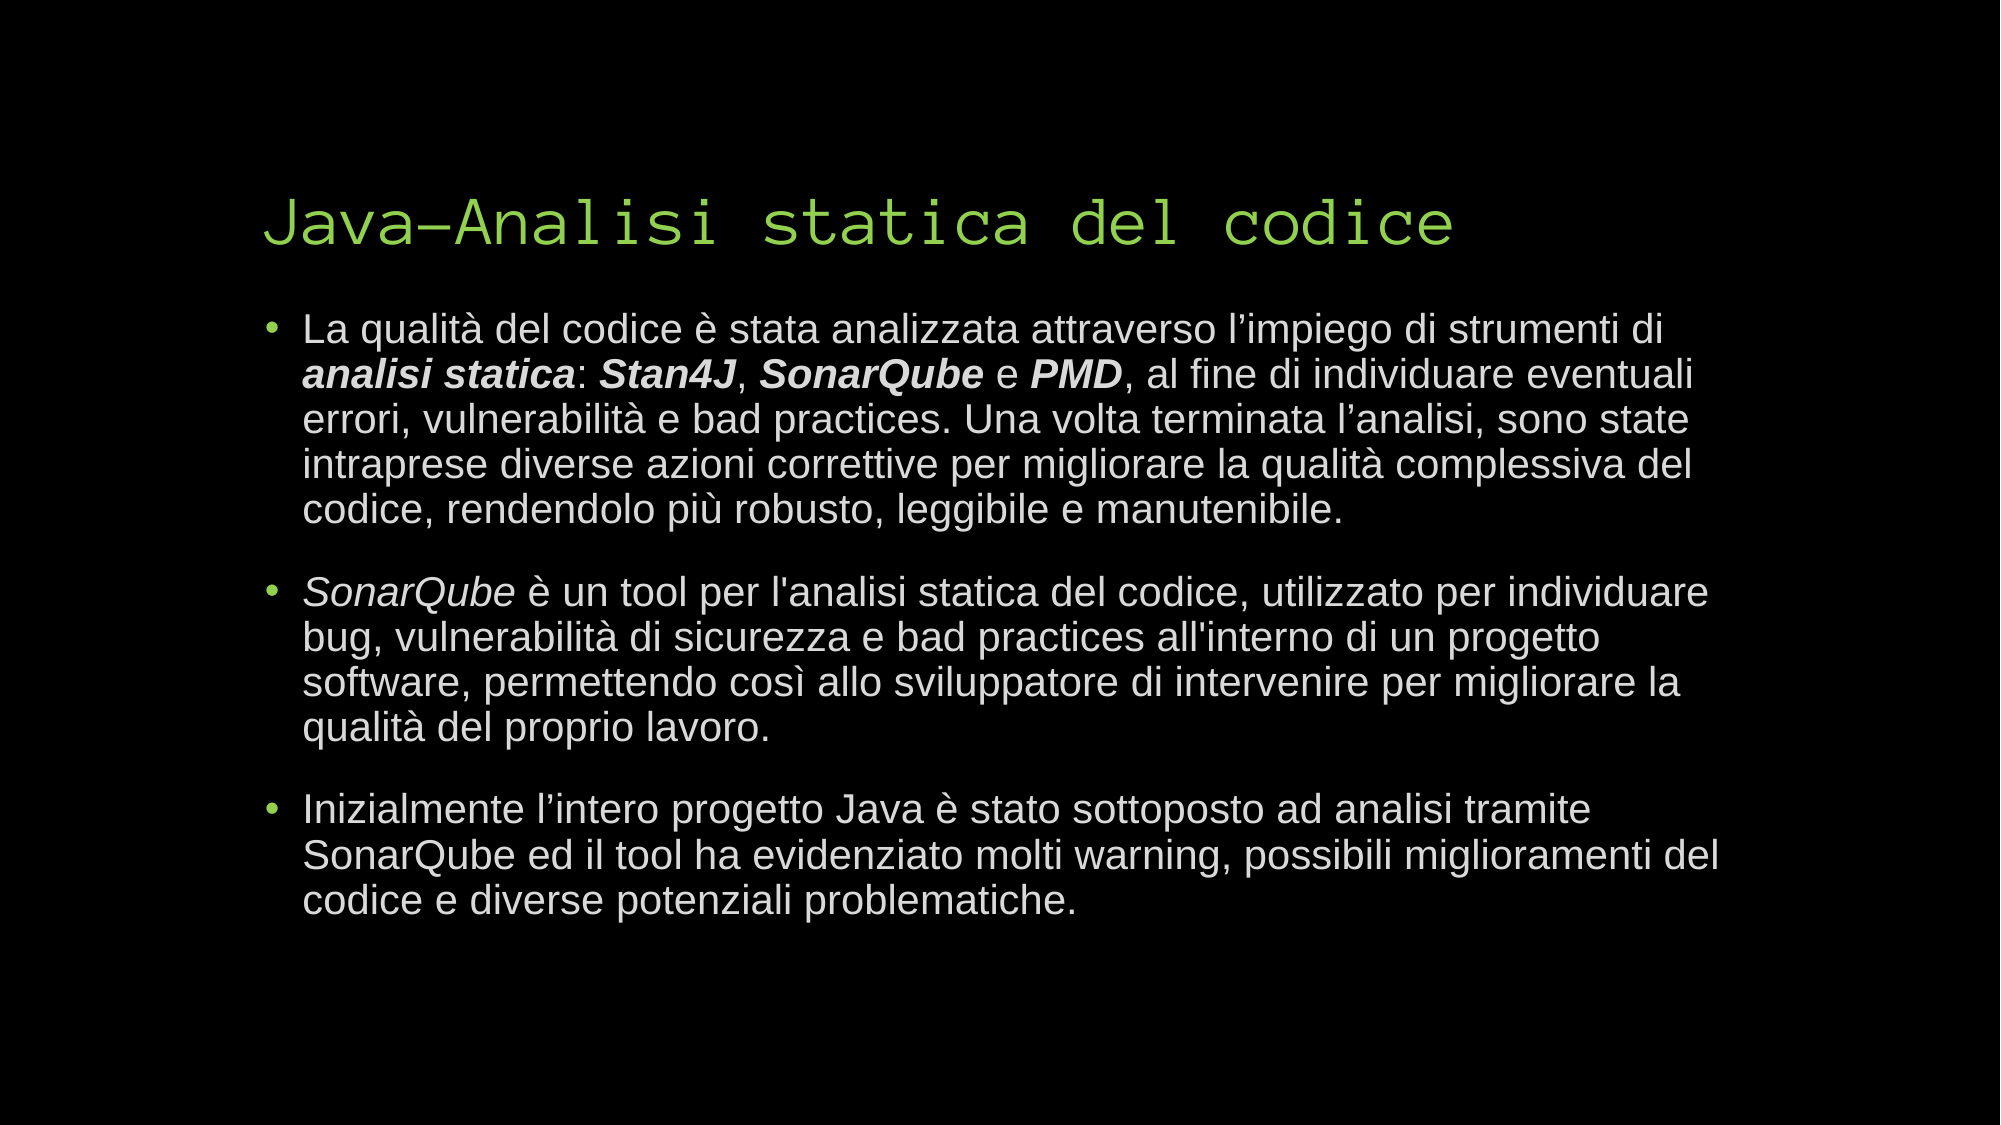

# Java-Analisi statica del codice
La qualità del codice è stata analizzata attraverso l’impiego di strumenti di analisi statica: Stan4J, SonarQube e PMD, al fine di individuare eventuali errori, vulnerabilità e bad practices. Una volta terminata l’analisi, sono state intraprese diverse azioni correttive per migliorare la qualità complessiva del codice, rendendolo più robusto, leggibile e manutenibile.
SonarQube è un tool per l'analisi statica del codice, utilizzato per individuare bug, vulnerabilità di sicurezza e bad practices all'interno di un progetto software, permettendo così allo sviluppatore di intervenire per migliorare la qualità del proprio lavoro.
Inizialmente l’intero progetto Java è stato sottoposto ad analisi tramite SonarQube ed il tool ha evidenziato molti warning, possibili miglioramenti del codice e diverse potenziali problematiche.